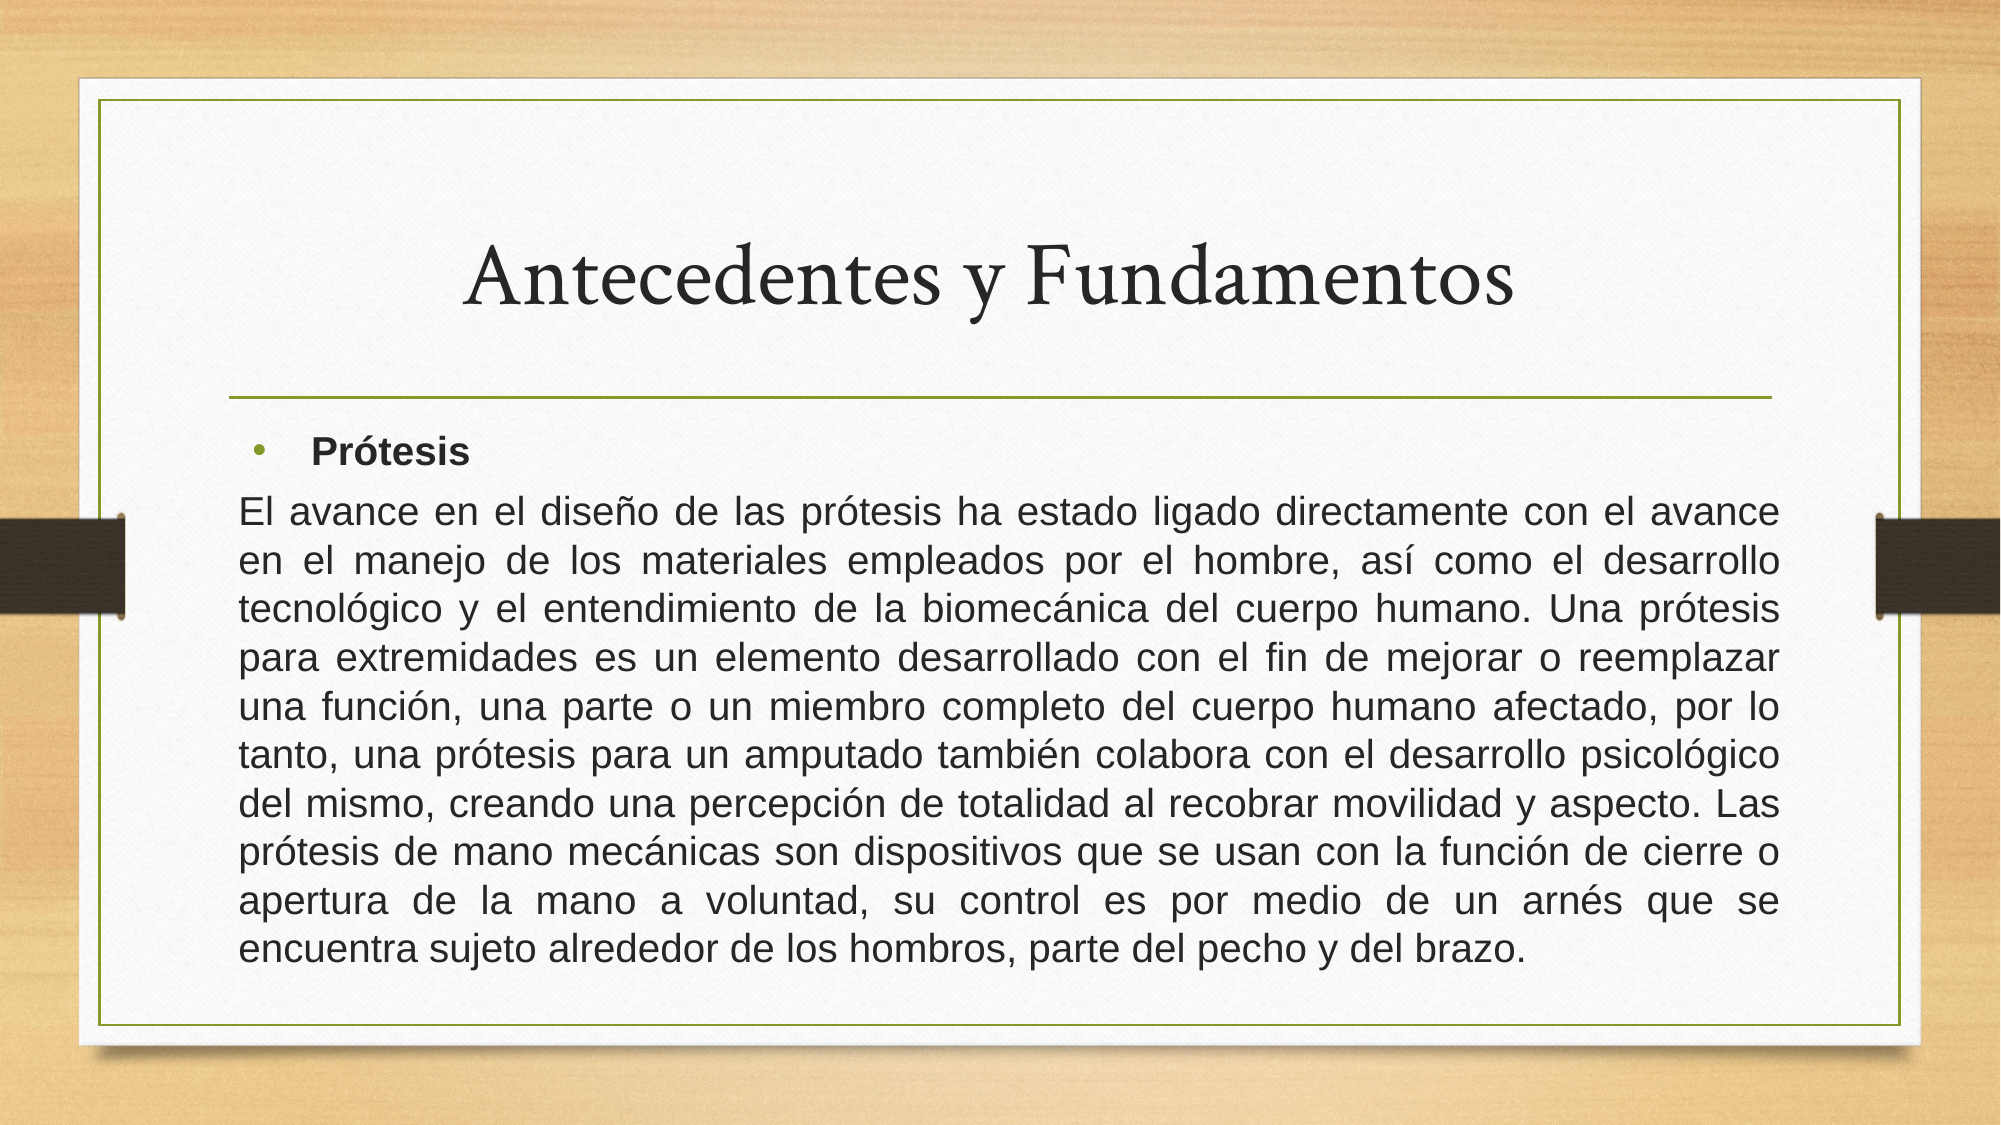

# Antecedentes y Fundamentos
Prótesis
El avance en el diseño de las prótesis ha estado ligado directamente con el avance en el manejo de los materiales empleados por el hombre, así como el desarrollo tecnológico y el entendimiento de la biomecánica del cuerpo humano. Una prótesis para extremidades es un elemento desarrollado con el fin de mejorar o reemplazar una función, una parte o un miembro completo del cuerpo humano afectado, por lo tanto, una prótesis para un amputado también colabora con el desarrollo psicológico del mismo, creando una percepción de totalidad al recobrar movilidad y aspecto. Las prótesis de mano mecánicas son dispositivos que se usan con la función de cierre o apertura de la mano a voluntad, su control es por medio de un arnés que se encuentra sujeto alrededor de los hombros, parte del pecho y del brazo.